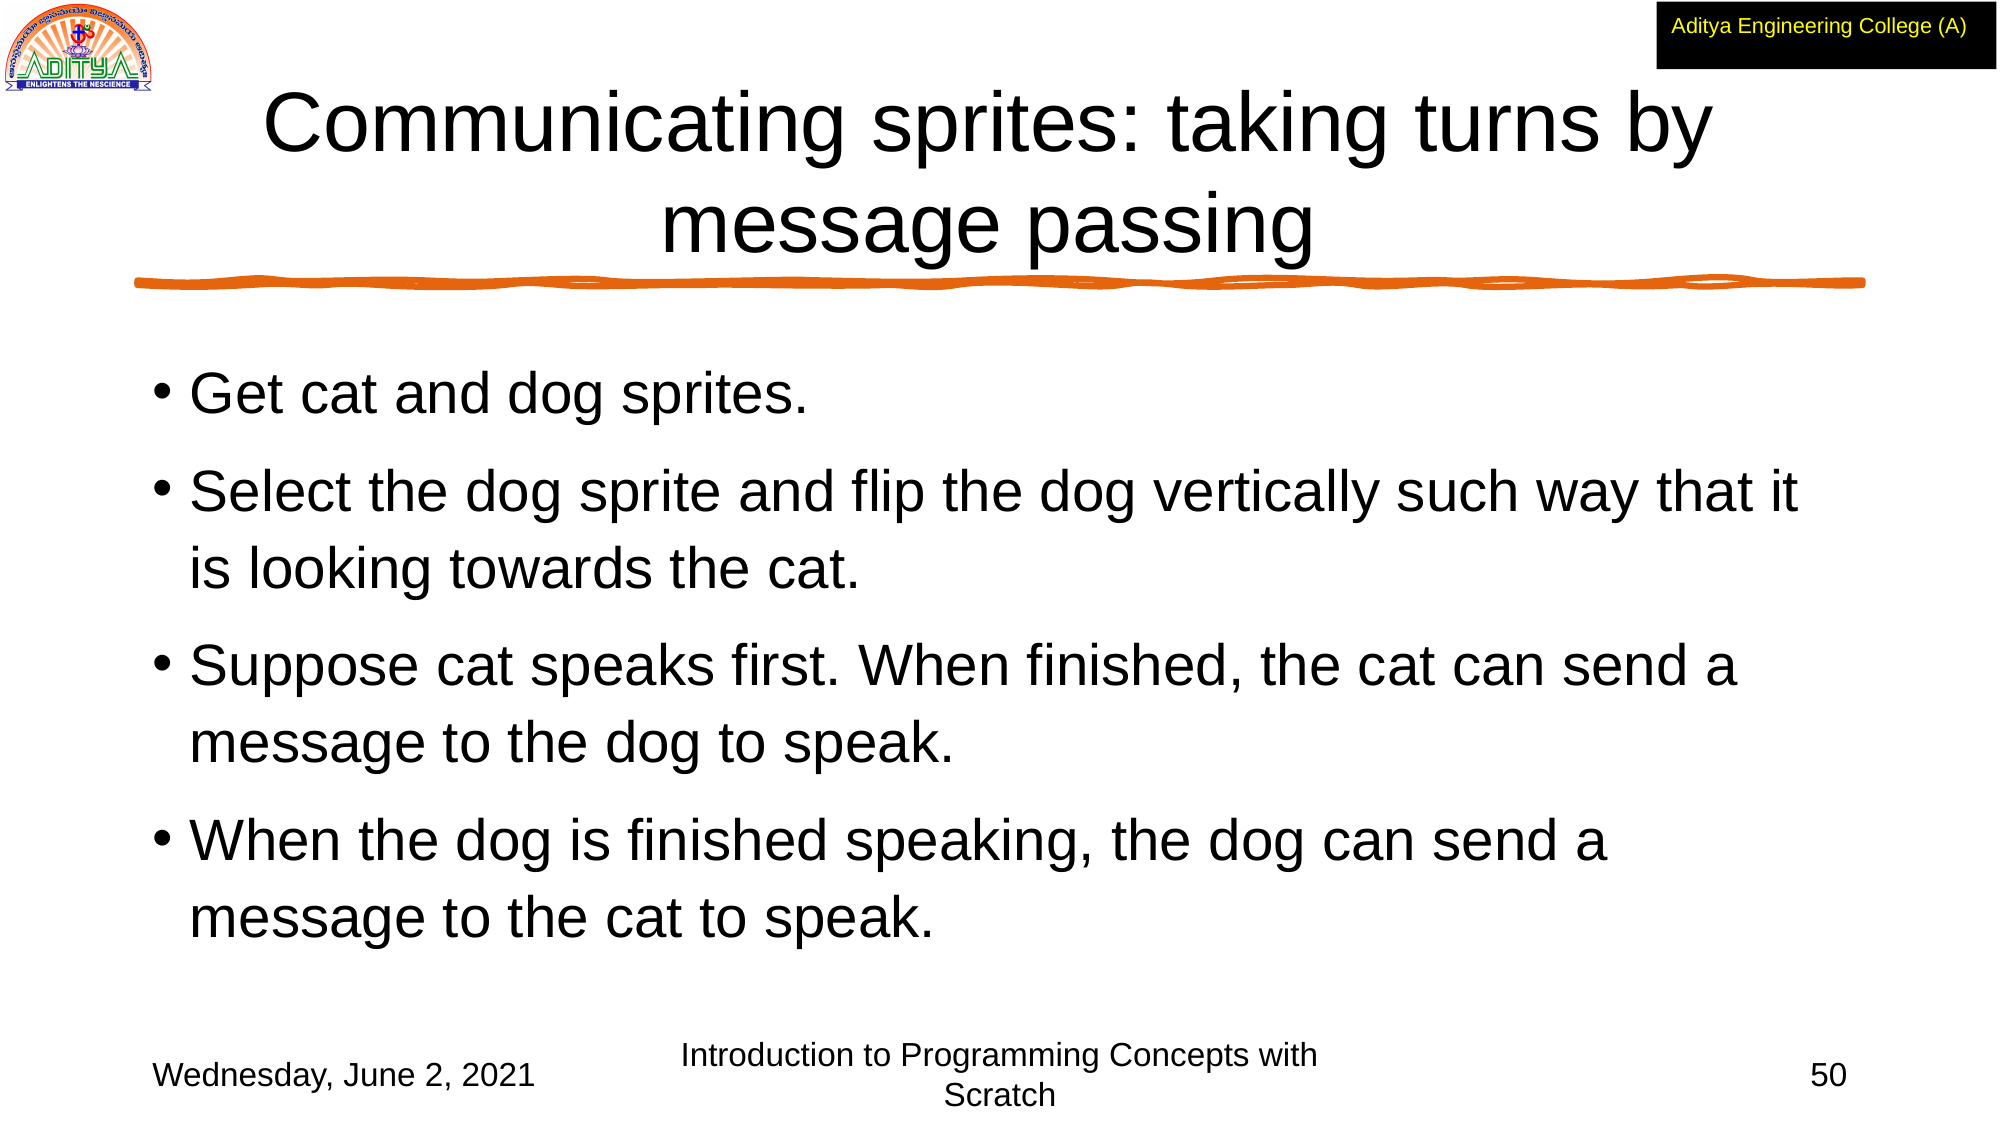

# Communicating sprites: taking turns by message passing
Get cat and dog sprites.
Select the dog sprite and flip the dog vertically such way that it is looking towards the cat.
Suppose cat speaks first. When finished, the cat can send a message to the dog to speak.
When the dog is finished speaking, the dog can send a message to the cat to speak.
Wednesday, June 2, 2021
Introduction to Programming Concepts with Scratch
50